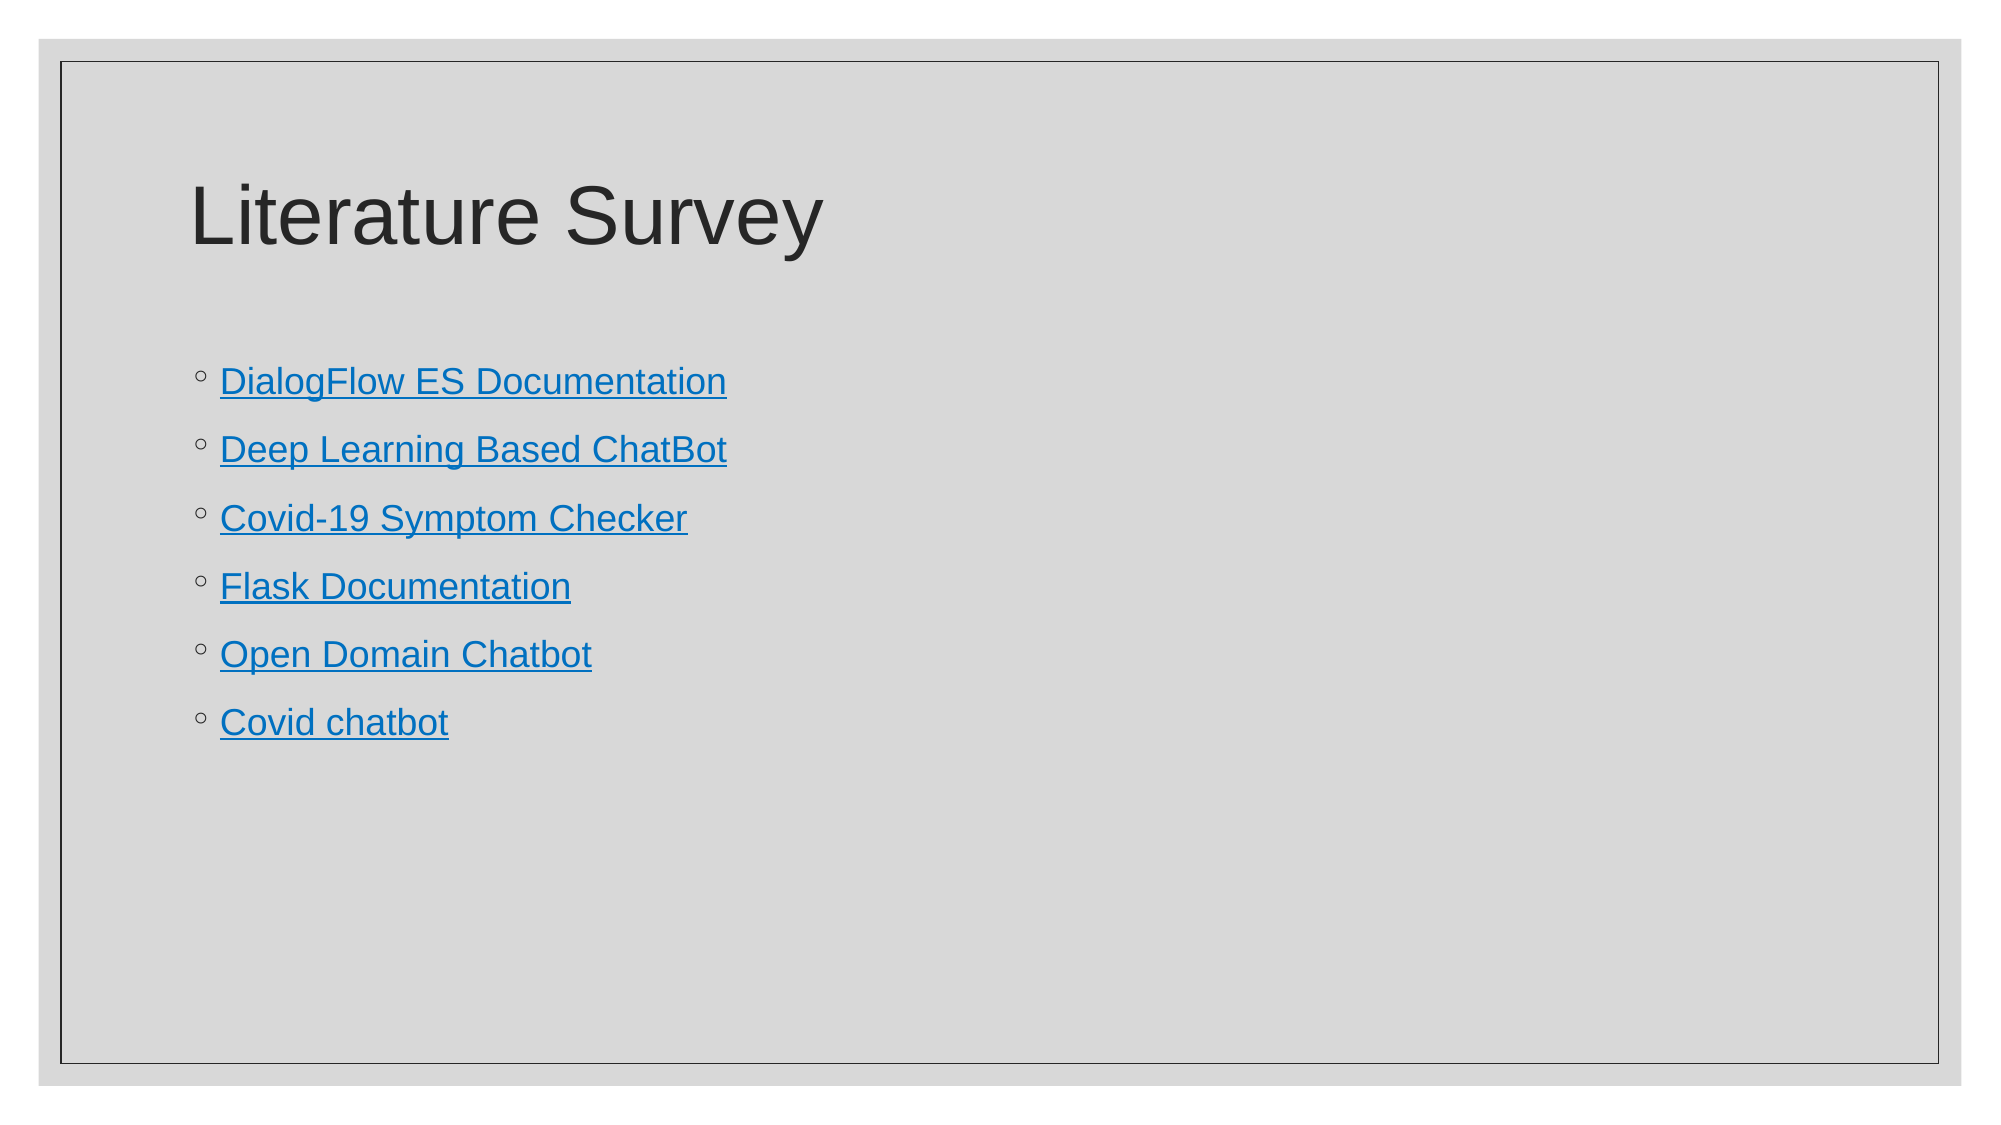

# Literature Survey
DialogFlow ES Documentation
Deep Learning Based ChatBot
Covid-19 Symptom Checker
Flask Documentation
Open Domain Chatbot
Covid chatbot